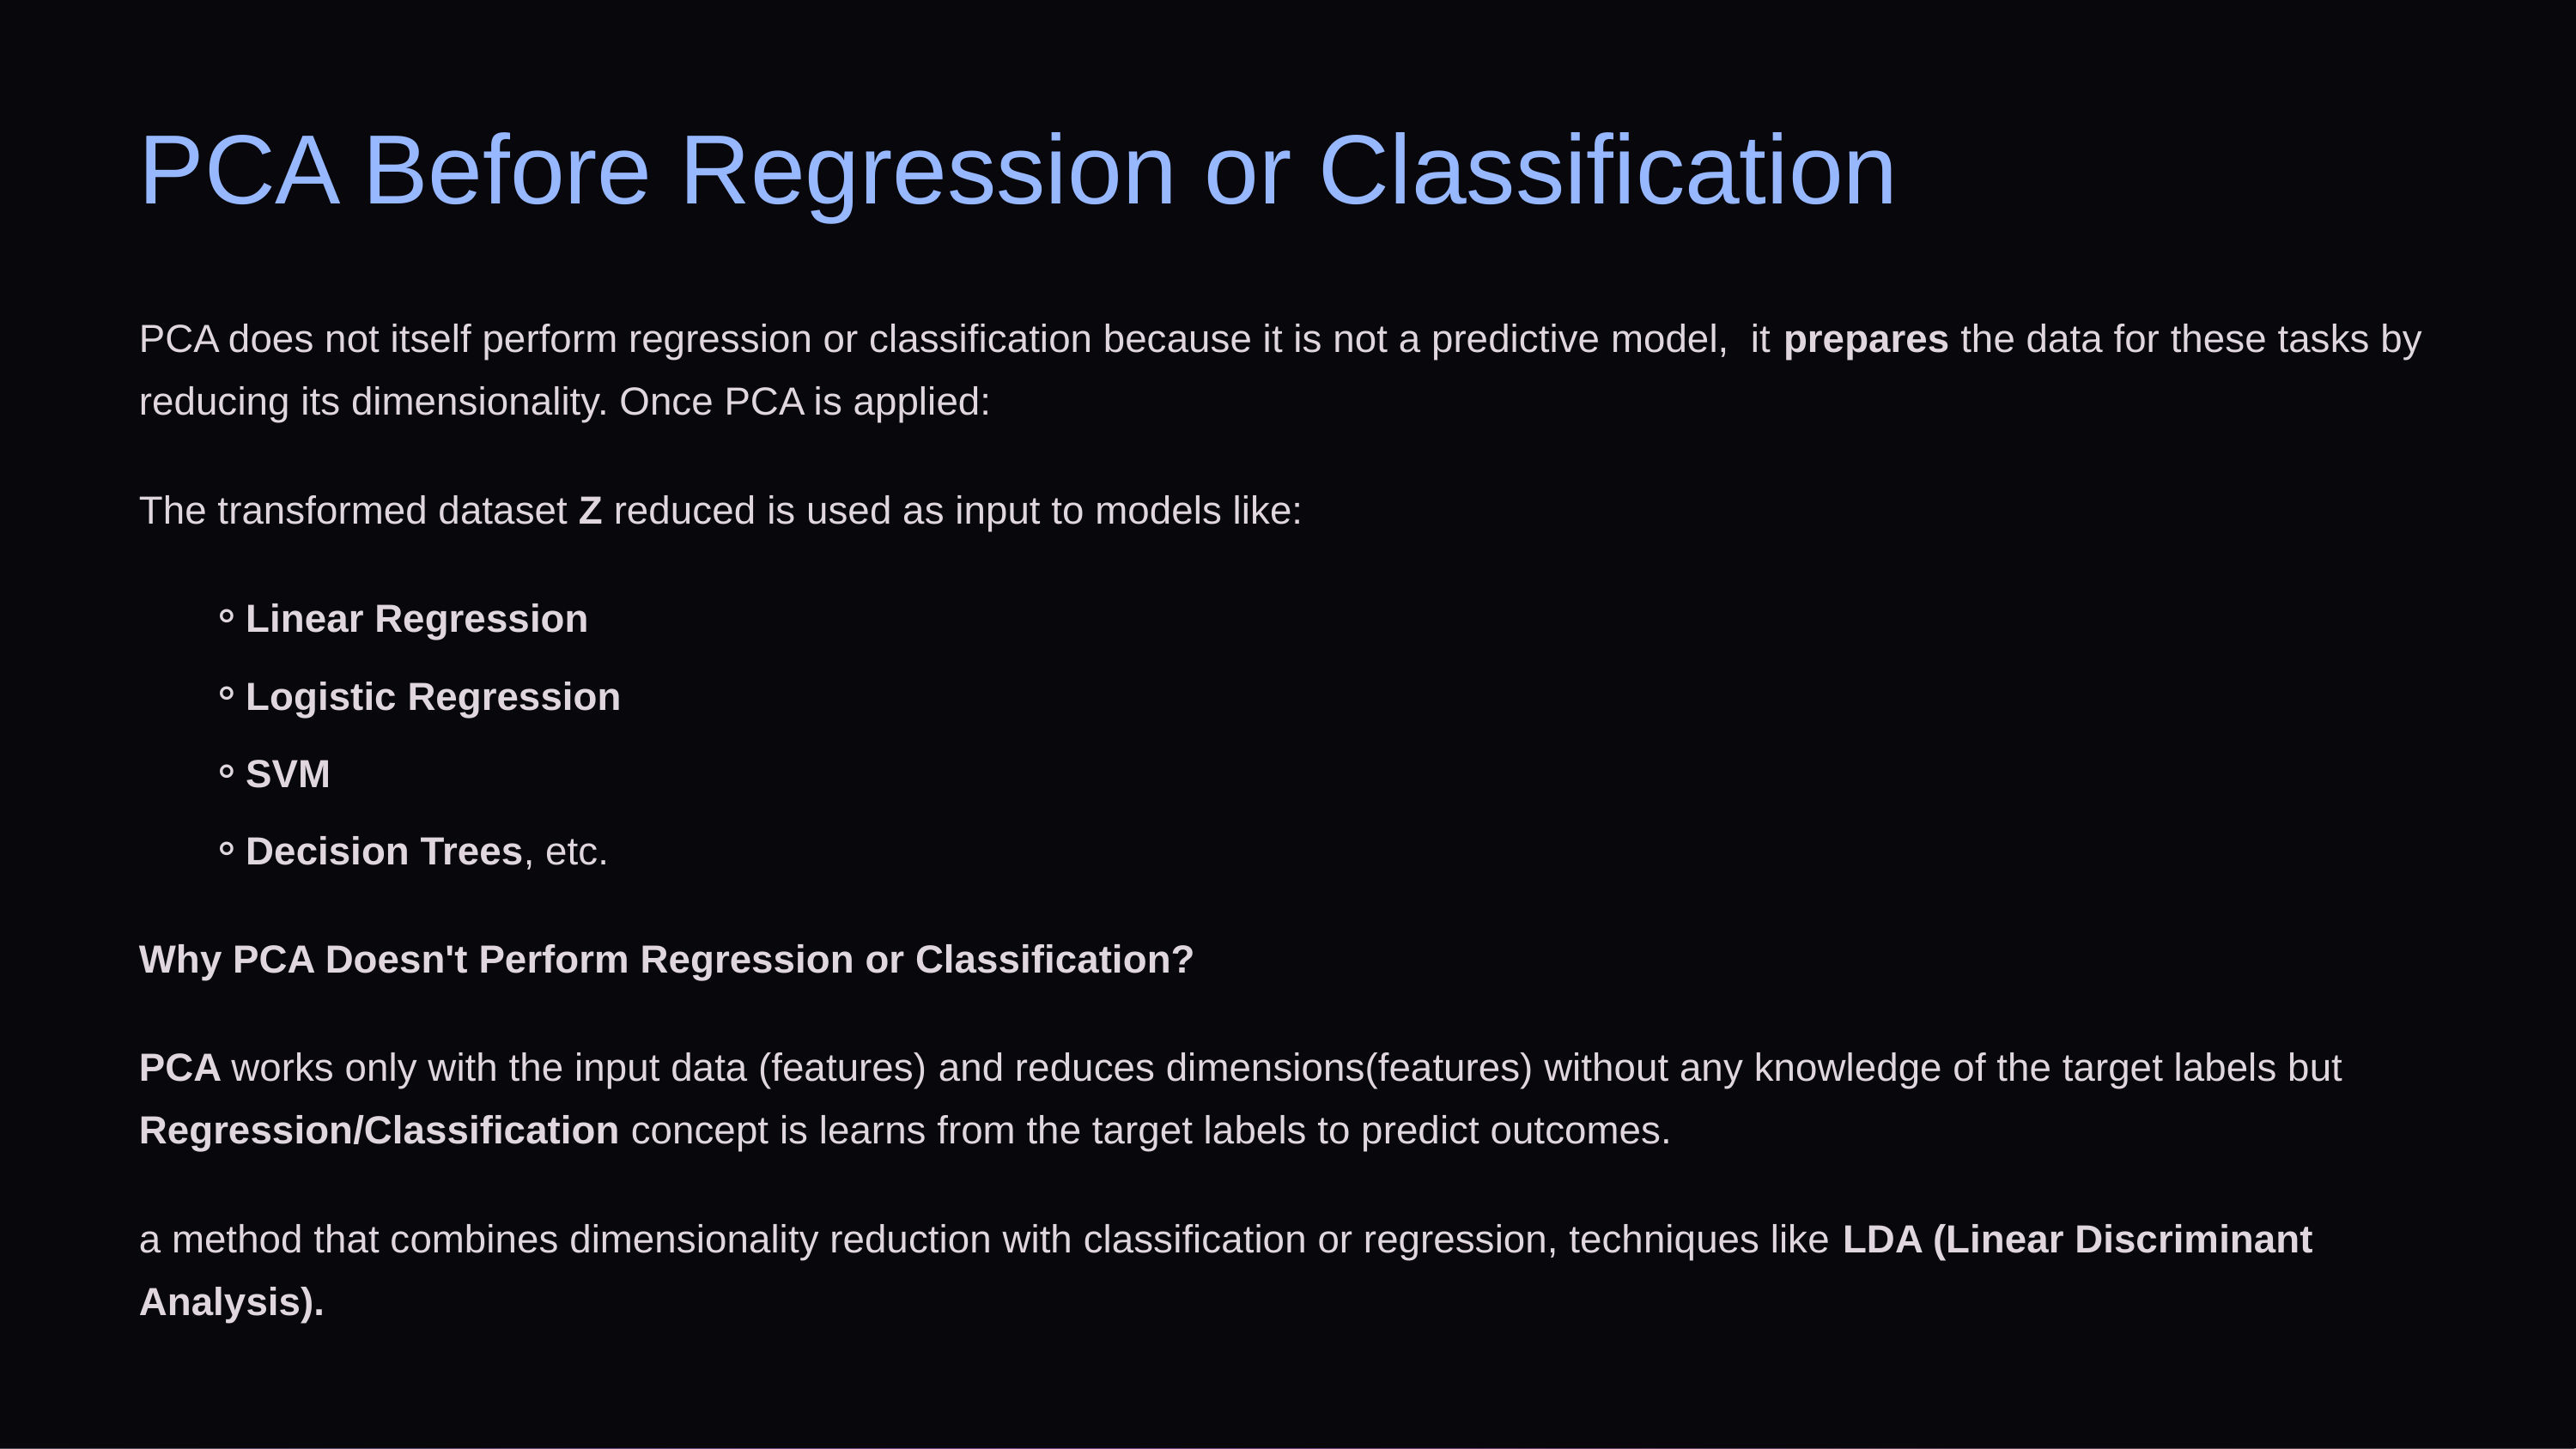

PCA Before Regression or Classification
PCA does not itself perform regression or classification because it is not a predictive model,  it prepares the data for these tasks by reducing its dimensionality. Once PCA is applied:
The transformed dataset Z reduced​ is used as input to models like:
Linear Regression
Logistic Regression
SVM
Decision Trees, etc.
Why PCA Doesn't Perform Regression or Classification?
PCA works only with the input data (features) and reduces dimensions(features) without any knowledge of the target labels but Regression/Classification concept is learns from the target labels to predict outcomes.
a method that combines dimensionality reduction with classification or regression, techniques like LDA (Linear Discriminant Analysis).